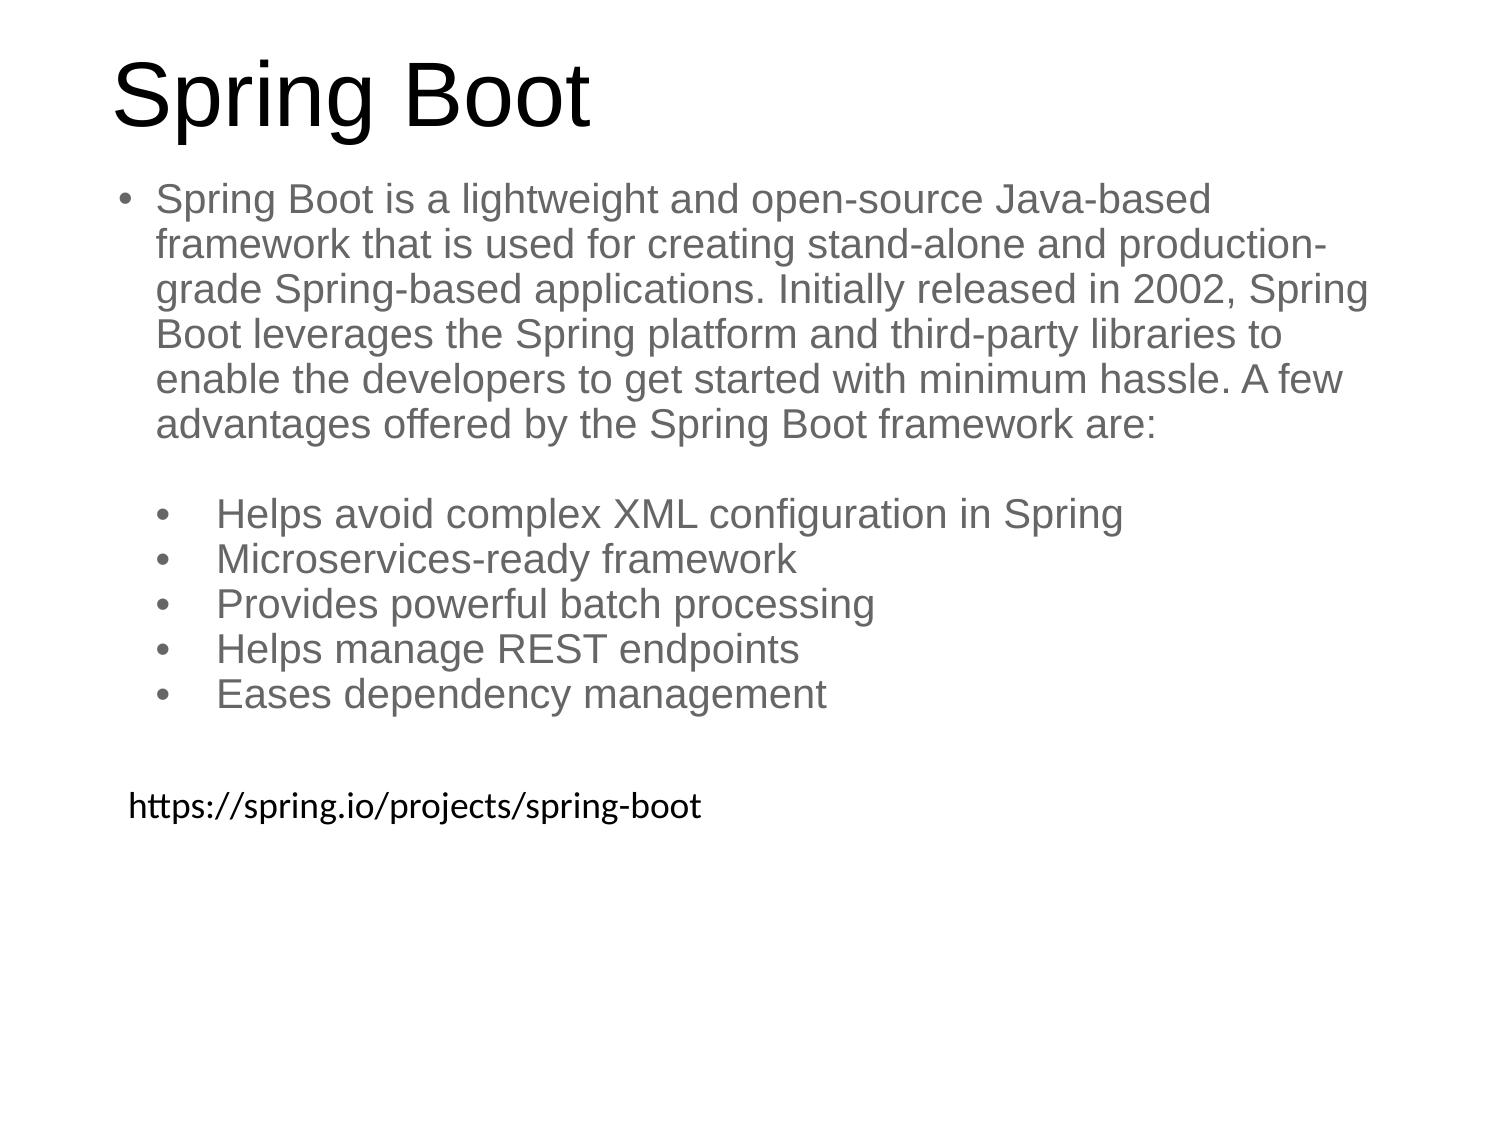

# Spring Boot
Spring Boot is a lightweight and open-source Java-based framework that is used for creating stand-alone and production-grade Spring-based applications. Initially released in 2002, Spring Boot leverages the Spring platform and third-party libraries to enable the developers to get started with minimum hassle. A few advantages offered by the Spring Boot framework are:
•    Helps avoid complex XML configuration in Spring
•    Microservices-ready framework
•    Provides powerful batch processing
•    Helps manage REST endpoints
•    Eases dependency management
https://spring.io/projects/spring-boot